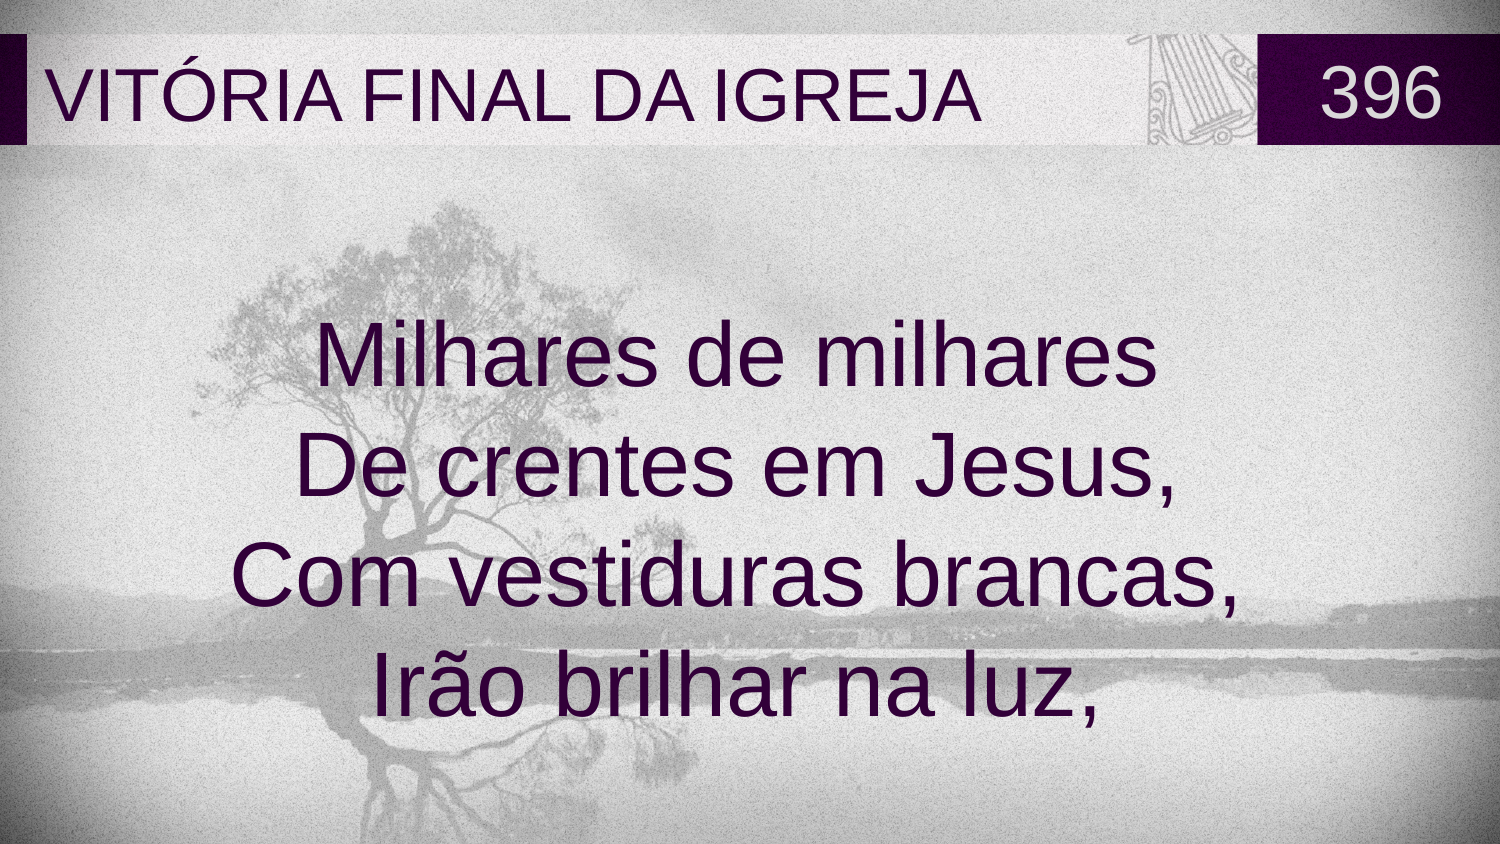

# VITÓRIA FINAL DA IGREJA
396
Milhares de milhares
De crentes em Jesus,
Com vestiduras brancas,
Irão brilhar na luz,